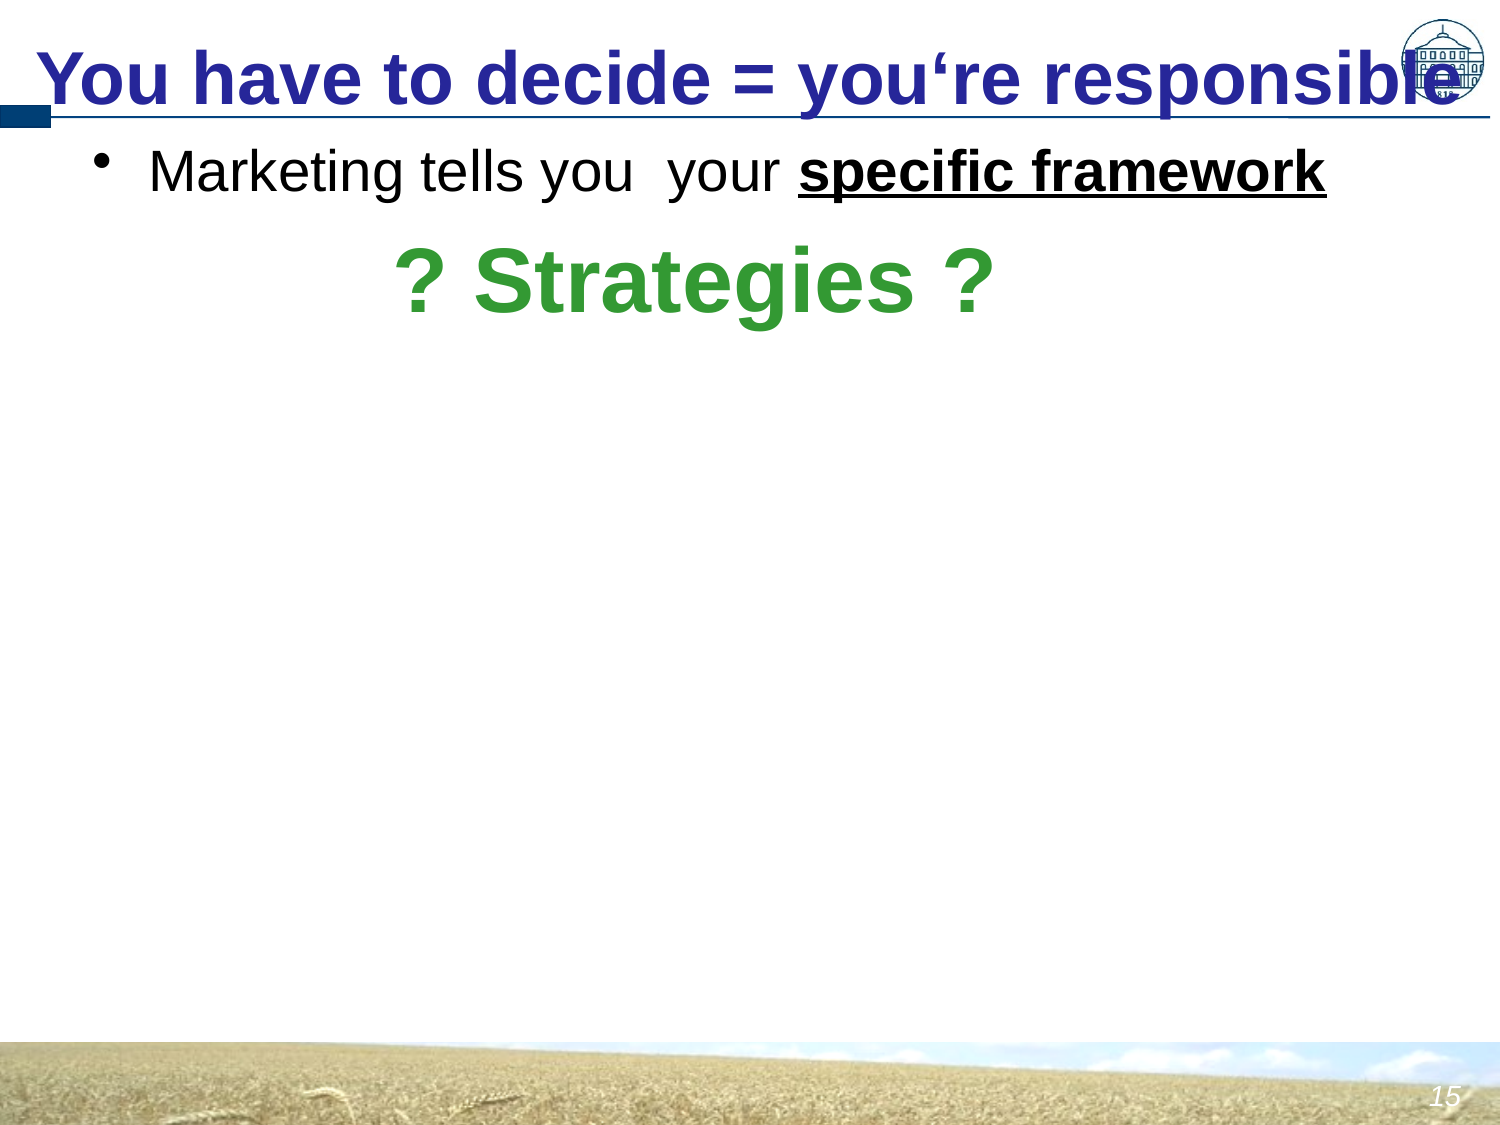

You have to decide = you‘re responsible
Marketing tells you  your specific framework
		? Strategies ?

15